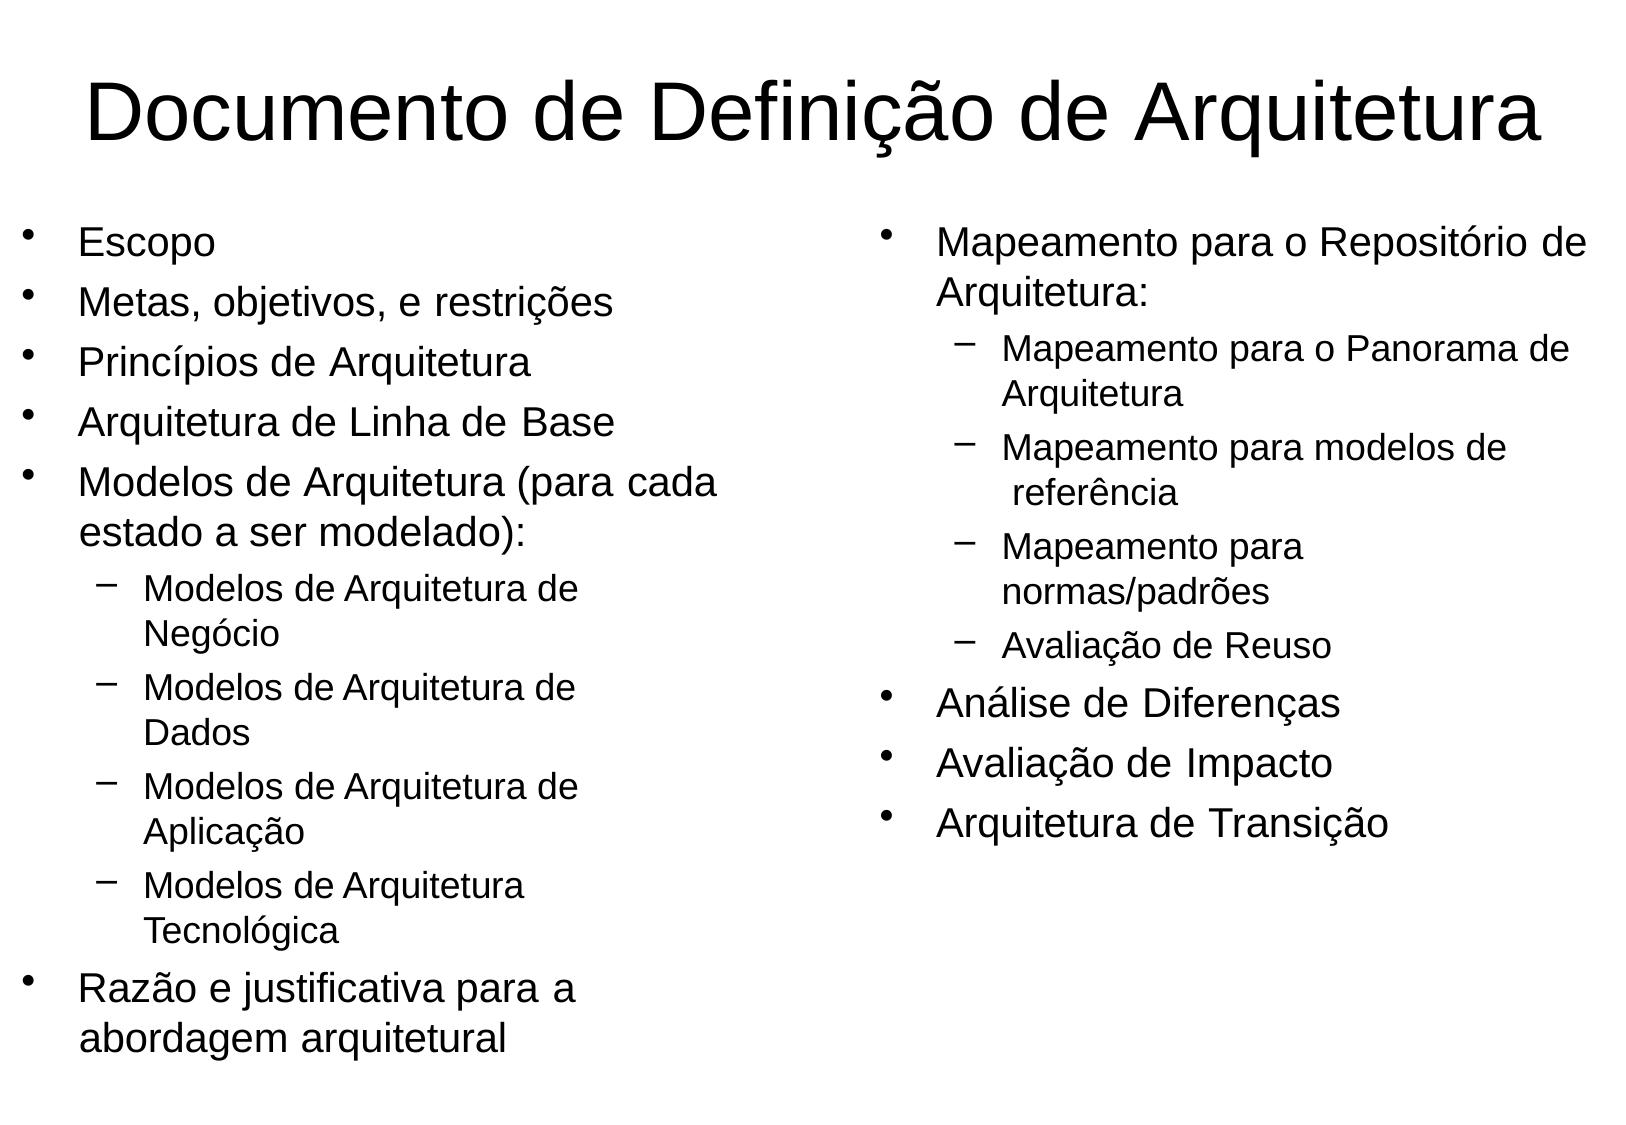

# Documento de Definição de Arquitetura
Escopo
Metas, objetivos, e restrições
Princípios de Arquitetura
Arquitetura de Linha de Base
Modelos de Arquitetura (para cada
estado a ser modelado):
Modelos de Arquitetura de Negócio
Modelos de Arquitetura de Dados
Modelos de Arquitetura de Aplicação
Modelos de Arquitetura Tecnológica
Razão e justificativa para a
abordagem arquitetural
Mapeamento para o Repositório de
Arquitetura:
Mapeamento para o Panorama de
Arquitetura
Mapeamento para modelos de  referência
Mapeamento para normas/padrões
Avaliação de Reuso
Análise de Diferenças
Avaliação de Impacto
Arquitetura de Transição